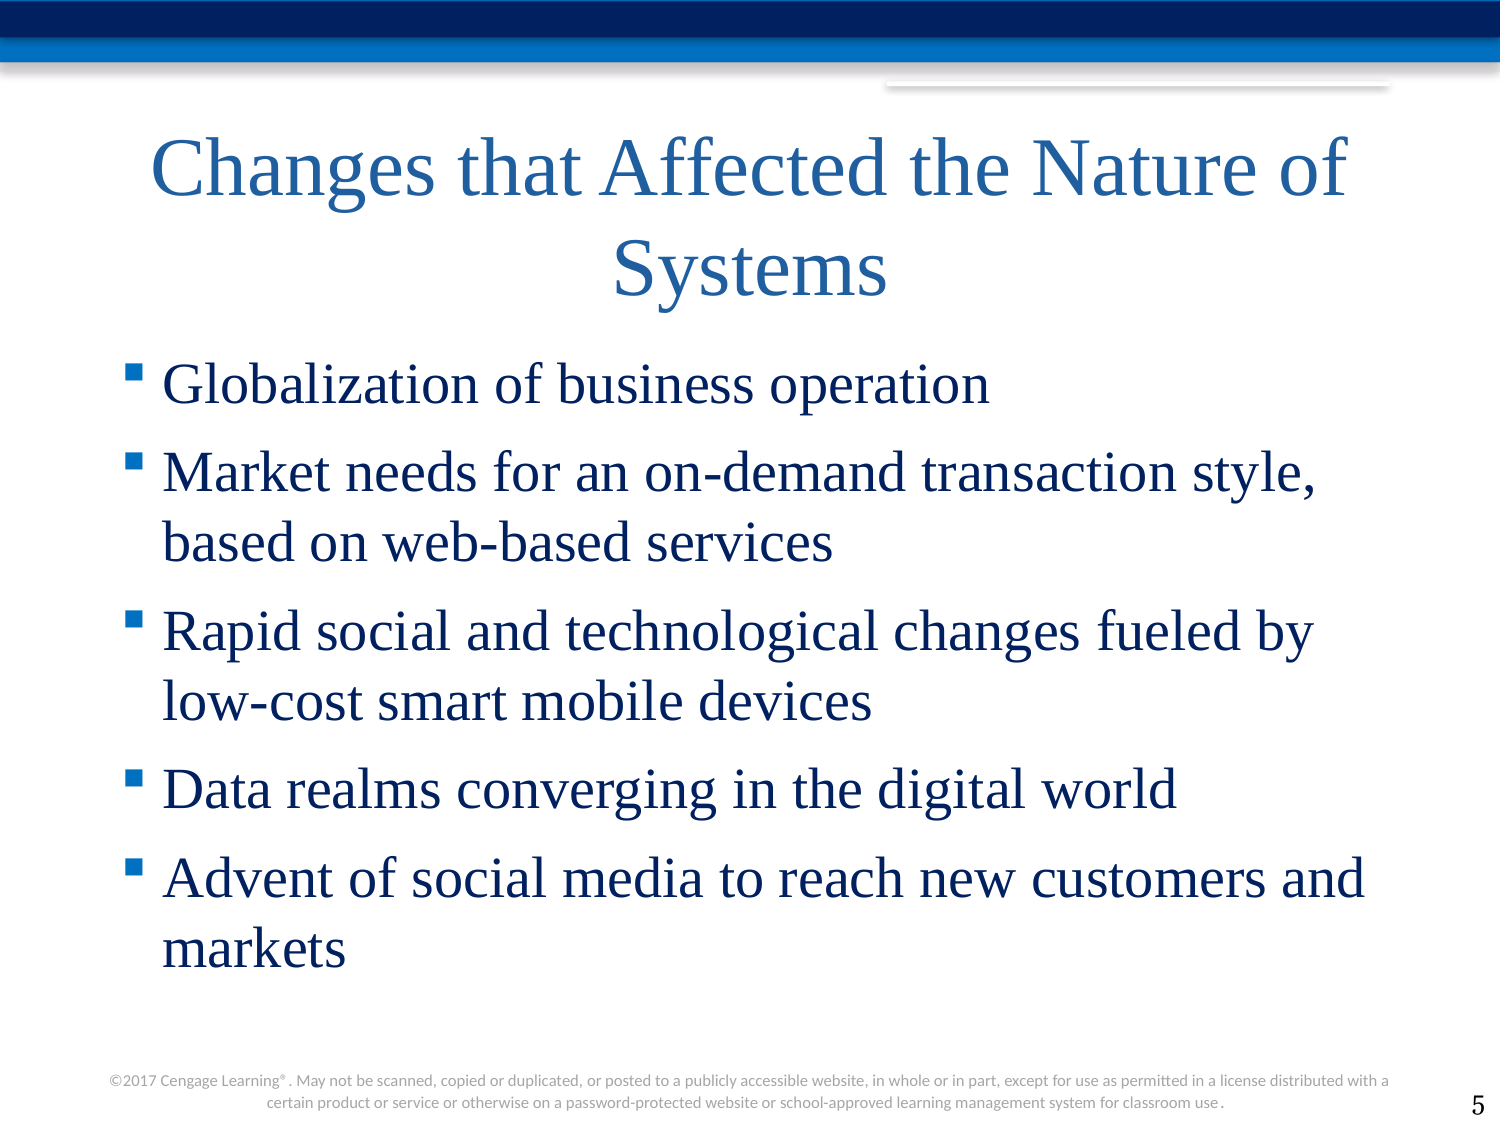

# Changes that Affected the Nature of Systems
Globalization of business operation
Market needs for an on-demand transaction style, based on web-based services
Rapid social and technological changes fueled by low-cost smart mobile devices
Data realms converging in the digital world
Advent of social media to reach new customers and markets
5